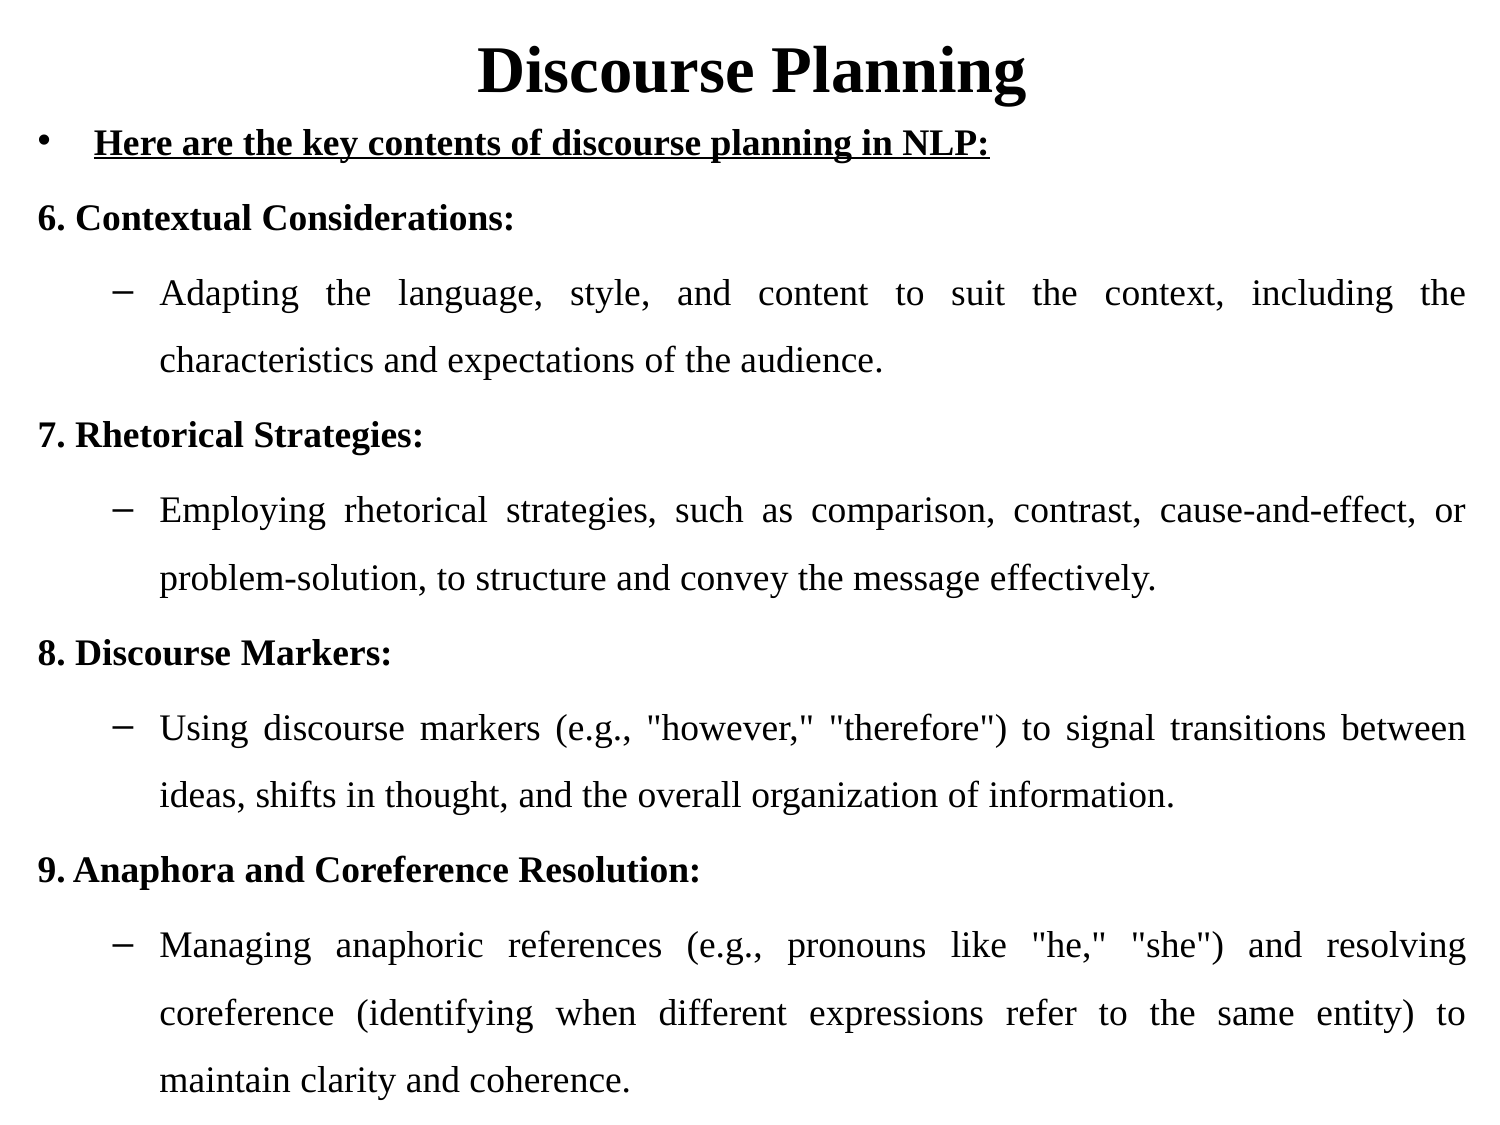

# Discourse Planning
Here are the key contents of discourse planning in NLP:
6. Contextual Considerations:
Adapting the language, style, and content to suit the context, including the characteristics and expectations of the audience.
7. Rhetorical Strategies:
Employing rhetorical strategies, such as comparison, contrast, cause-and-effect, or problem-solution, to structure and convey the message effectively.
8. Discourse Markers:
Using discourse markers (e.g., "however," "therefore") to signal transitions between ideas, shifts in thought, and the overall organization of information.
9. Anaphora and Coreference Resolution:
Managing anaphoric references (e.g., pronouns like "he," "she") and resolving coreference (identifying when different expressions refer to the same entity) to maintain clarity and coherence.